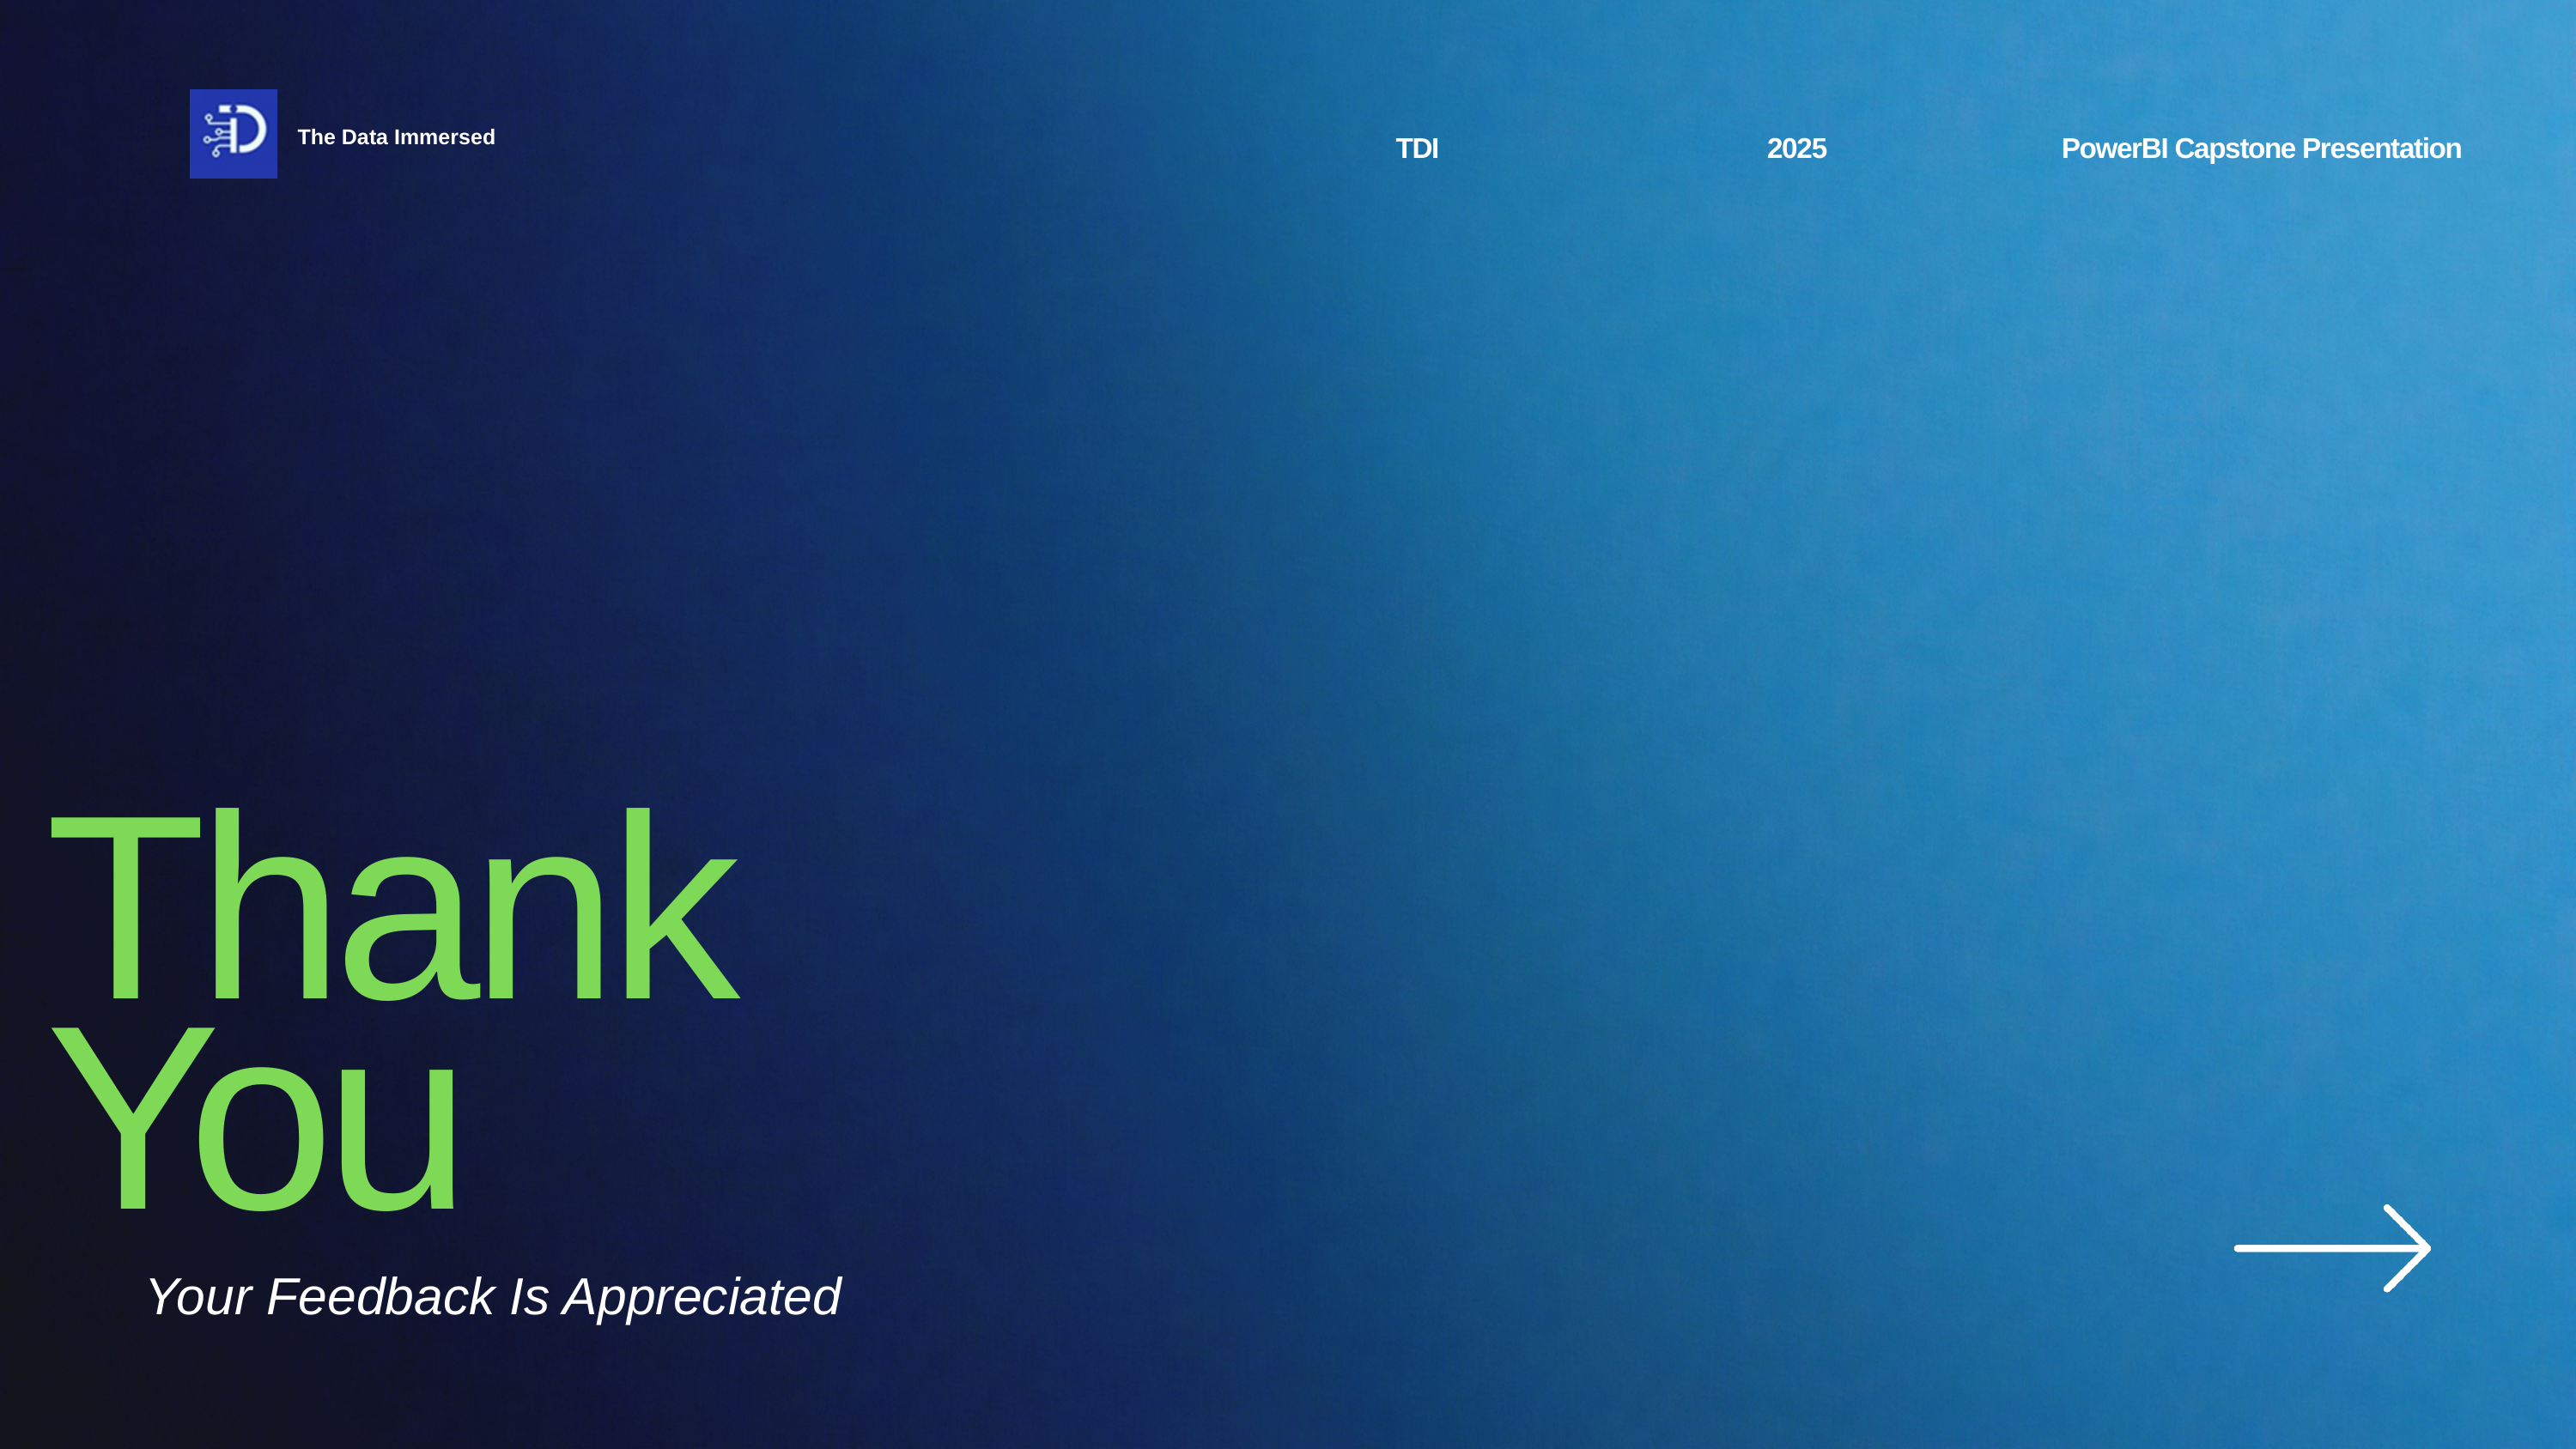

The Data Immersed
TDI
PowerBI Capstone Presentation
2025
Thank
You

Your Feedback Is Appreciated